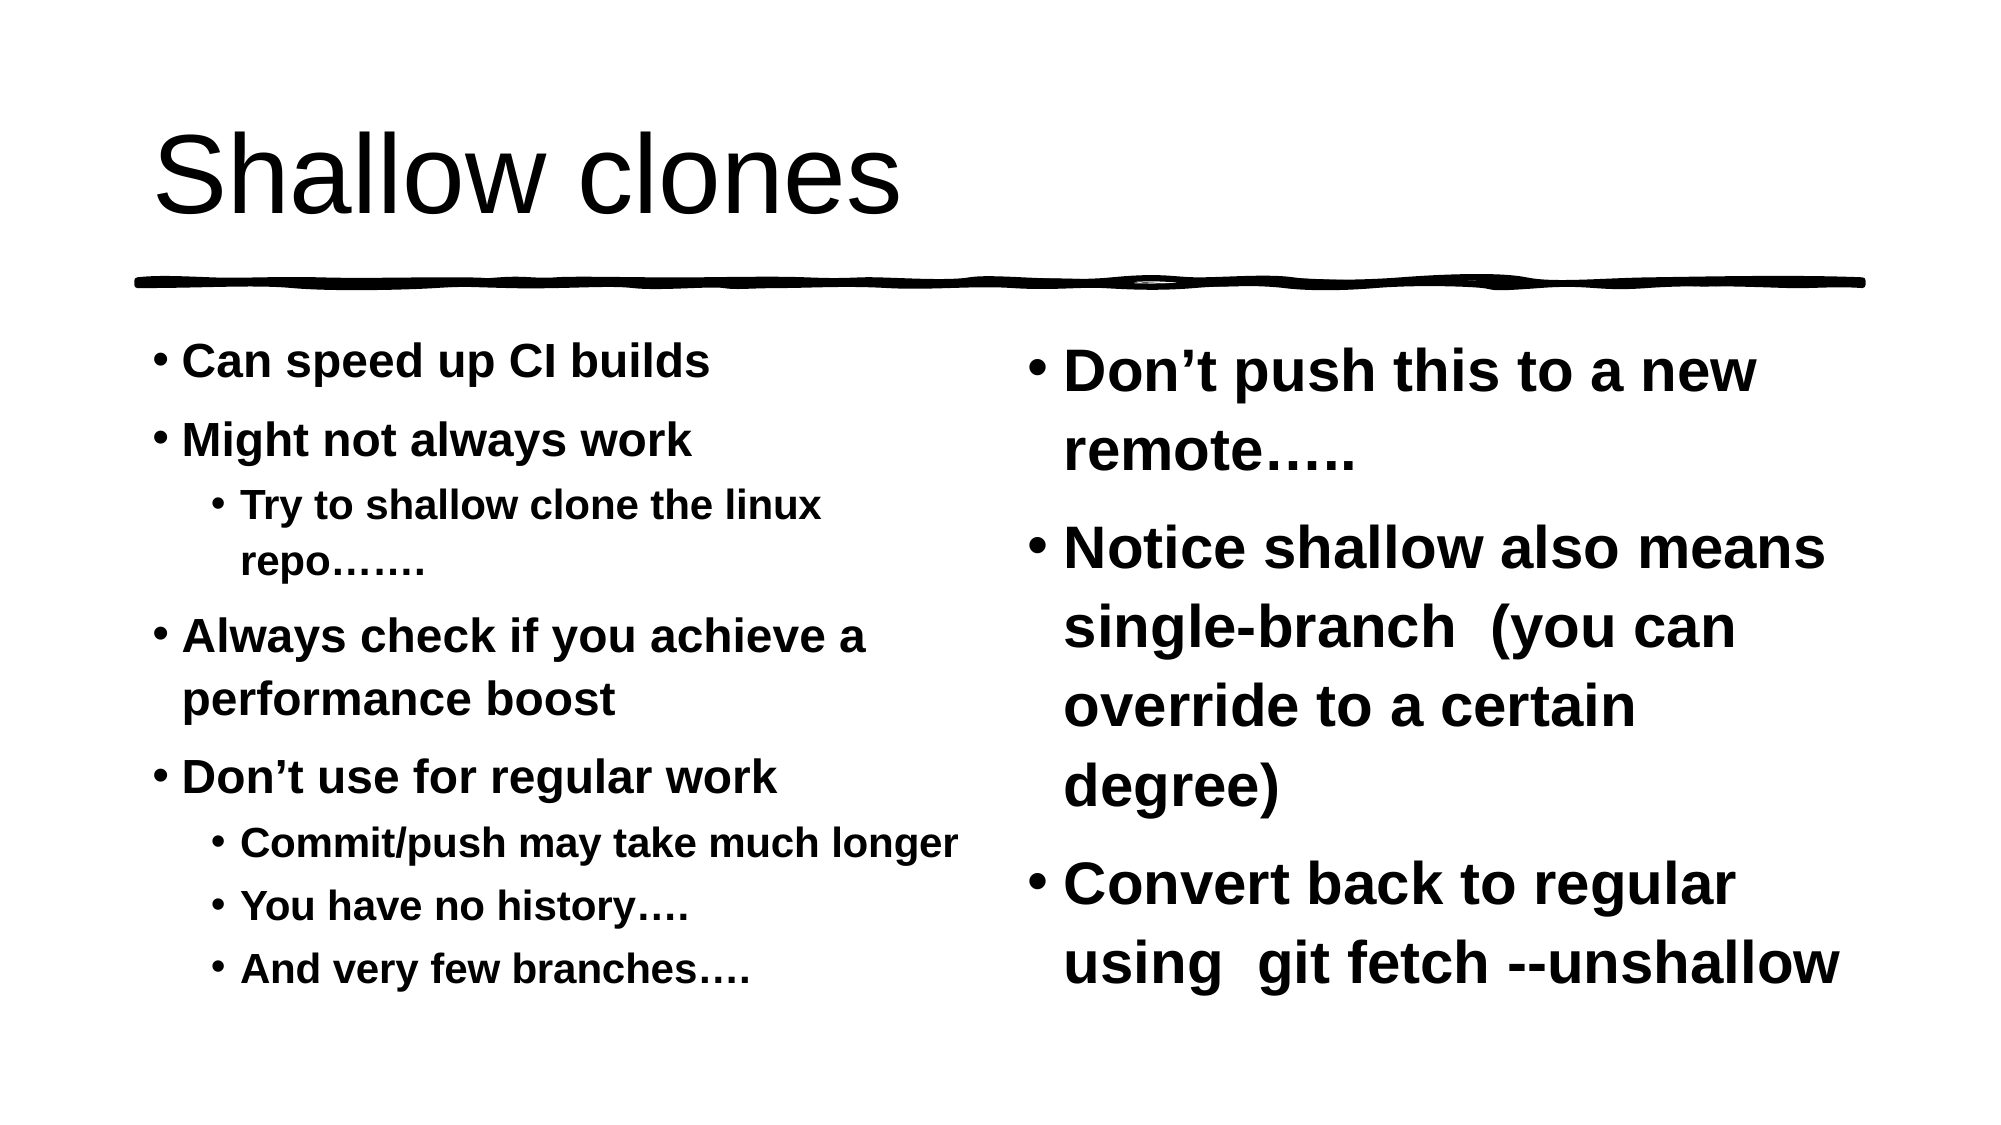

# Shallow clones
Can speed up CI builds
Might not always work
Try to shallow clone the linux repo…….
Always check if you achieve a performance boost
Don’t use for regular work
Commit/push may take much longer
You have no history….
And very few branches….
Don’t push this to a new remote…..
Notice shallow also means single-branch  (you can override to a certain degree)
Convert back to regular using  git fetch --unshallow